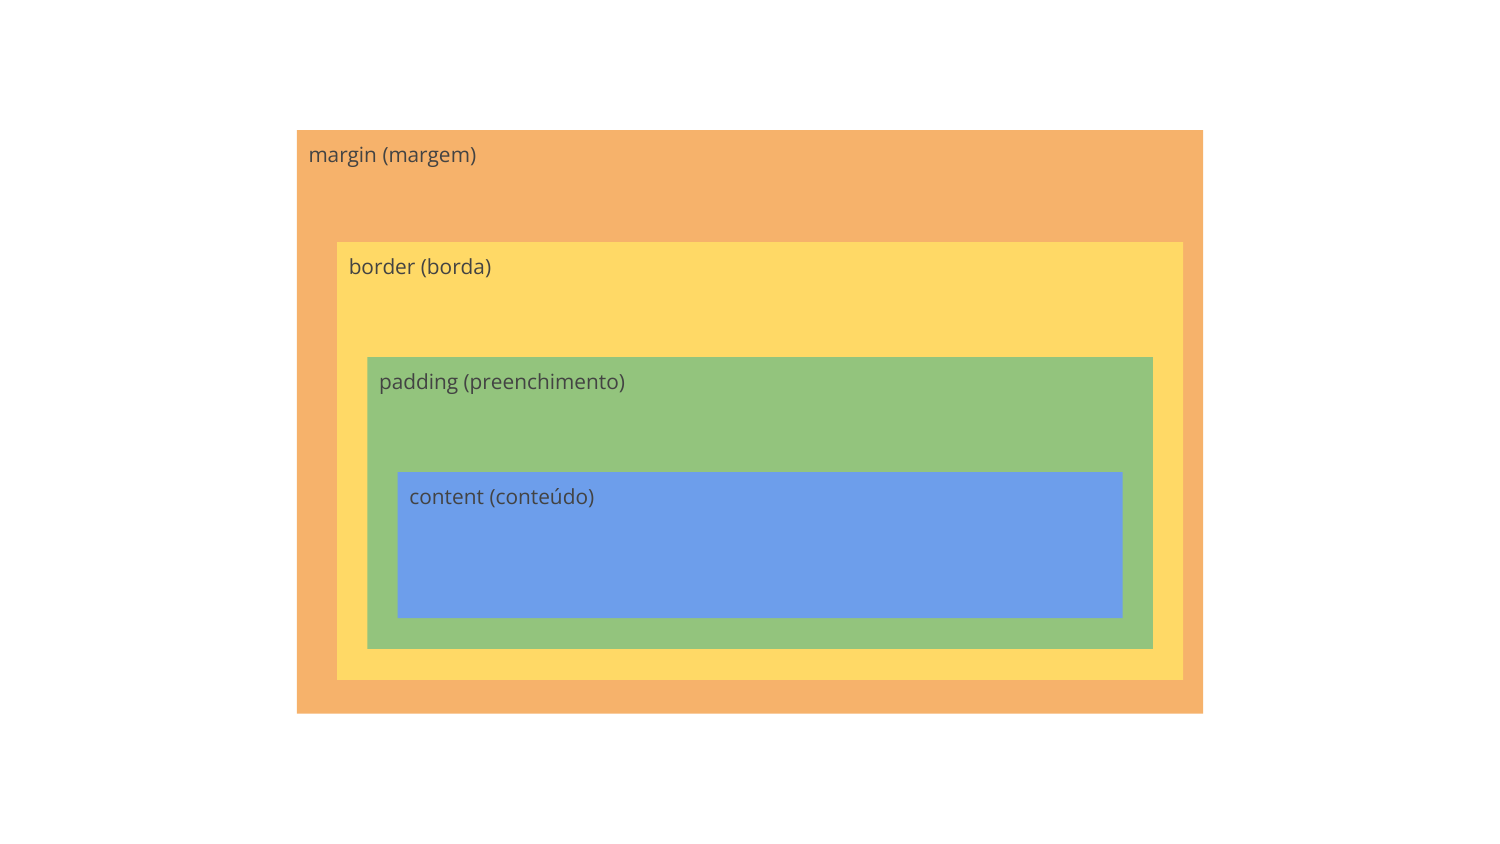

margin (margem)
border (borda)
padding (preenchimento)
content (conteúdo)